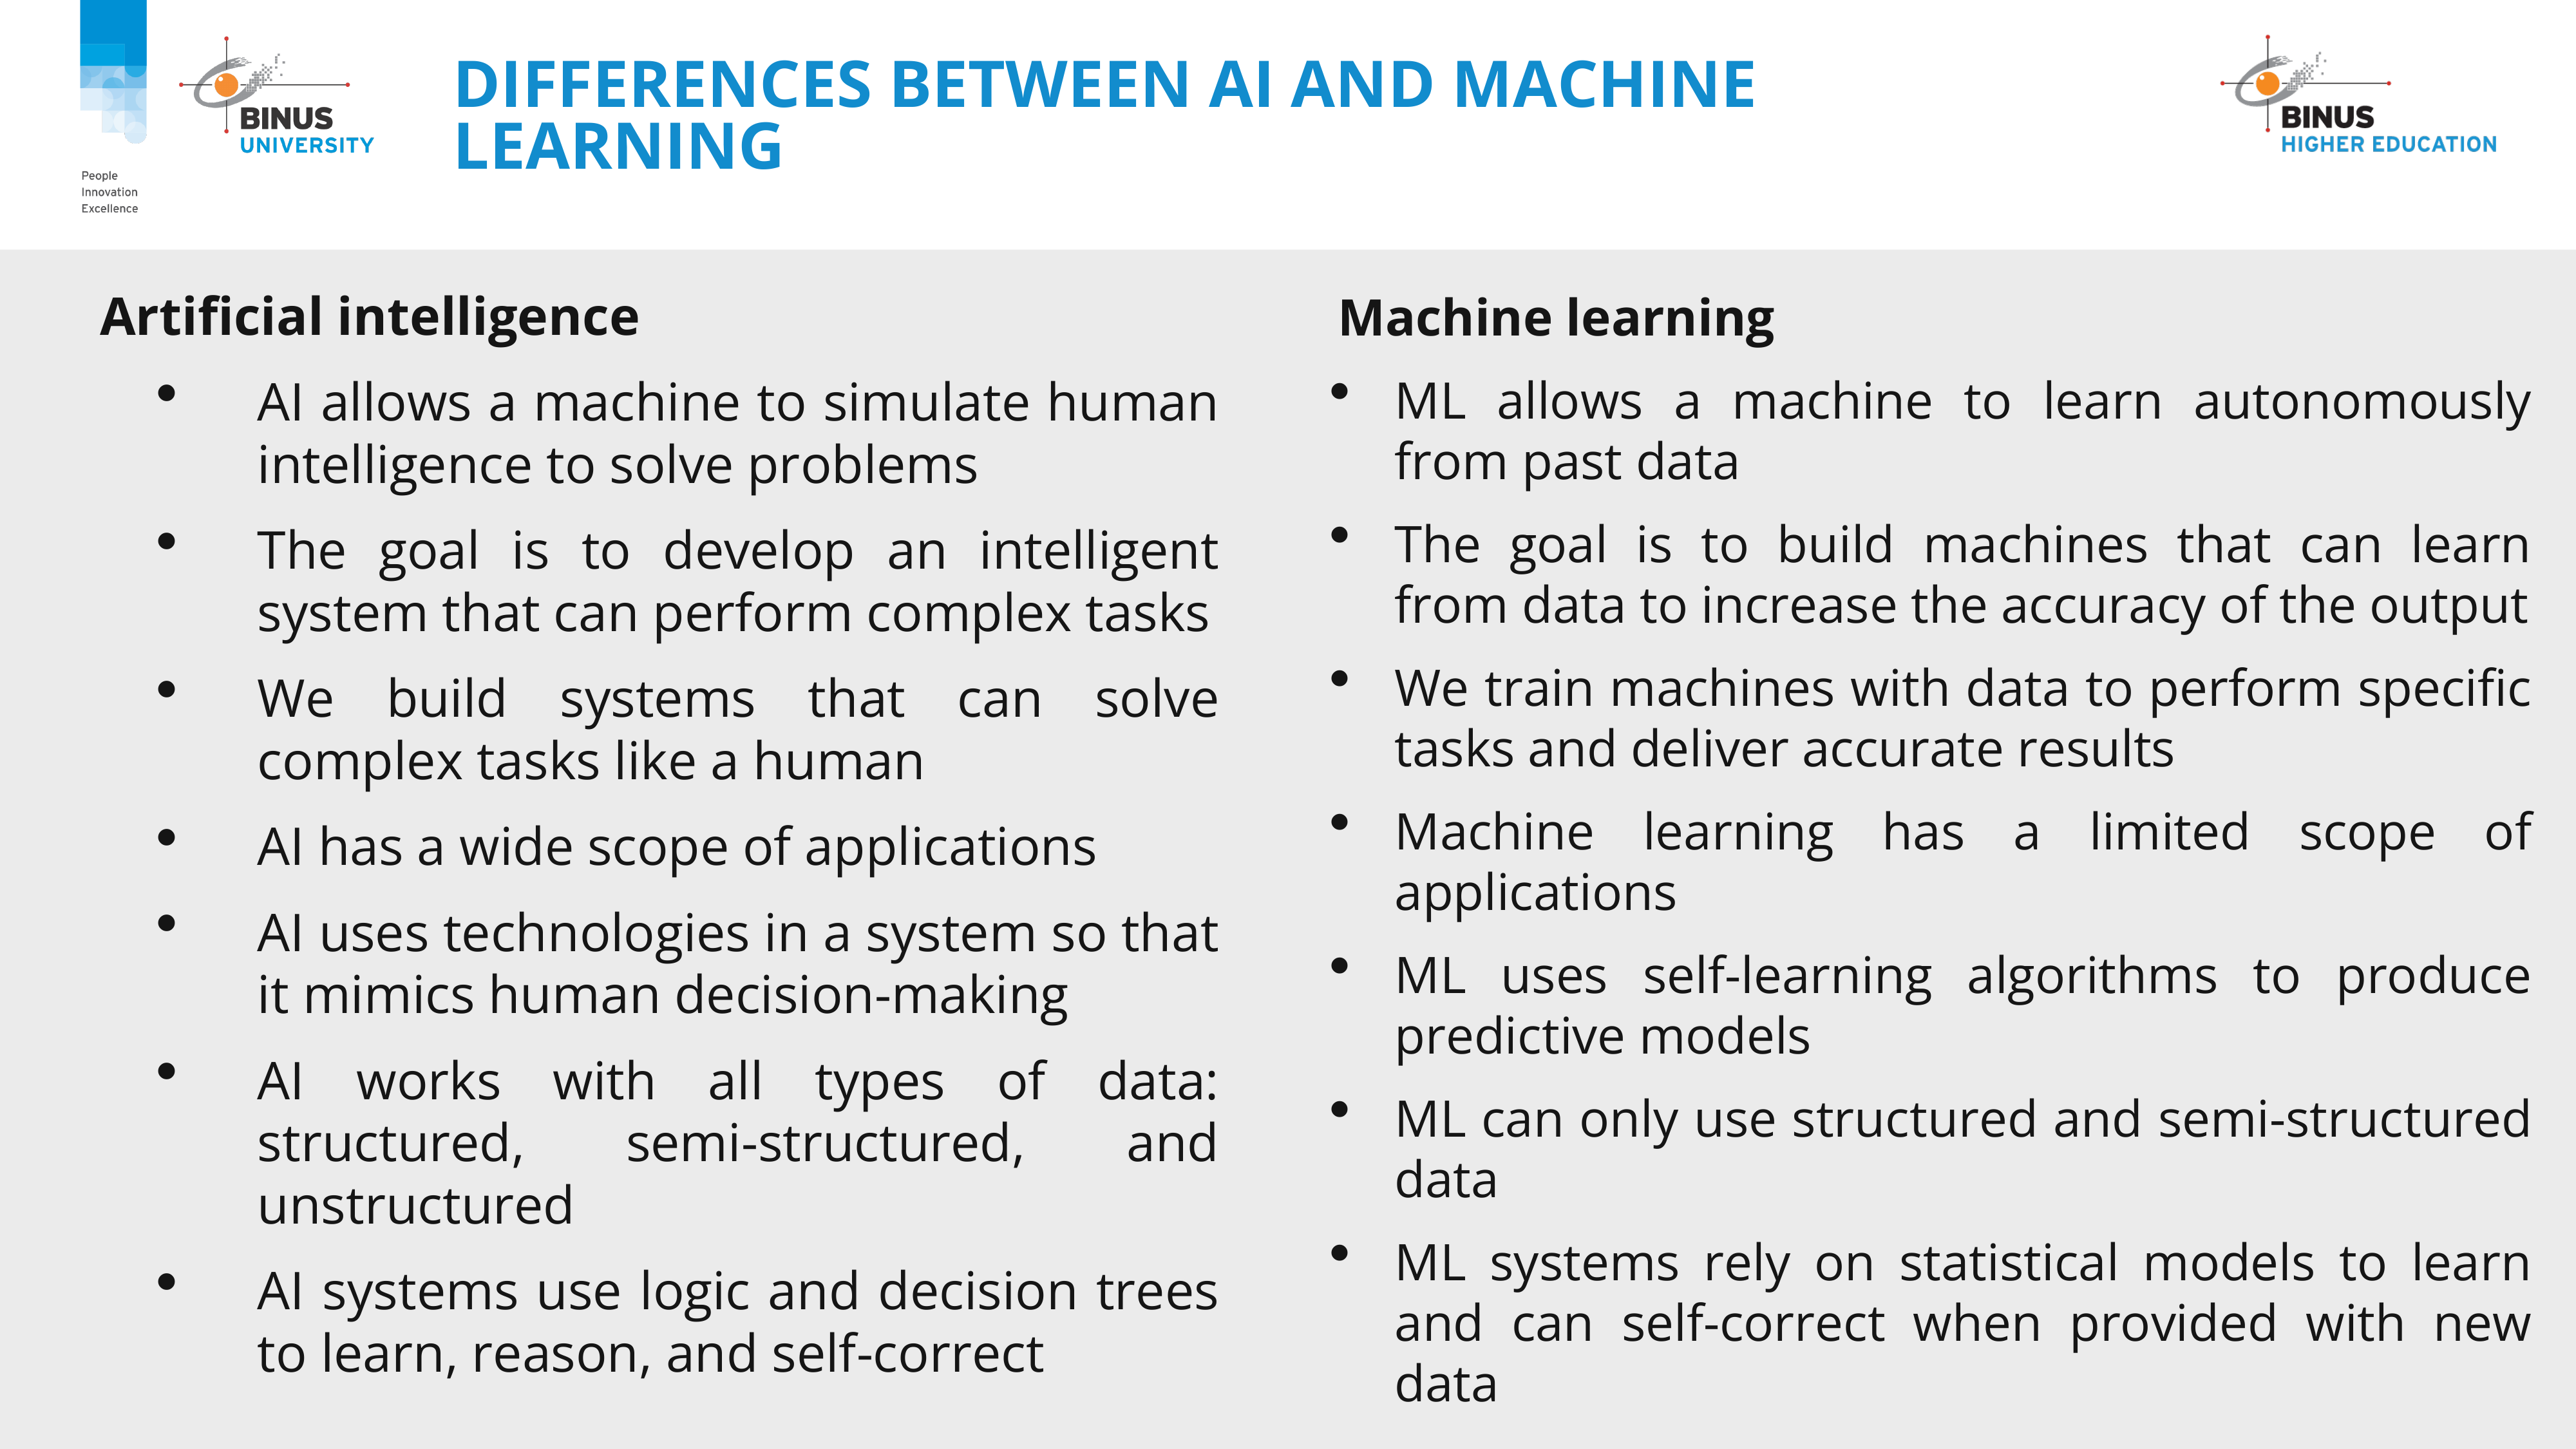

Differences Between AI and Machine Learning
Artificial intelligence
AI allows a machine to simulate human intelligence to solve problems
The goal is to develop an intelligent system that can perform complex tasks
We build systems that can solve complex tasks like a human
AI has a wide scope of applications
AI uses technologies in a system so that it mimics human decision-making
AI works with all types of data: structured, semi-structured, and unstructured
AI systems use logic and decision trees to learn, reason, and self-correct
Machine learning
ML allows a machine to learn autonomously from past data
The goal is to build machines that can learn from data to increase the accuracy of the output
We train machines with data to perform specific tasks and deliver accurate results
Machine learning has a limited scope of applications
ML uses self-learning algorithms to produce predictive models
ML can only use structured and semi-structured data
ML systems rely on statistical models to learn and can self-correct when provided with new data